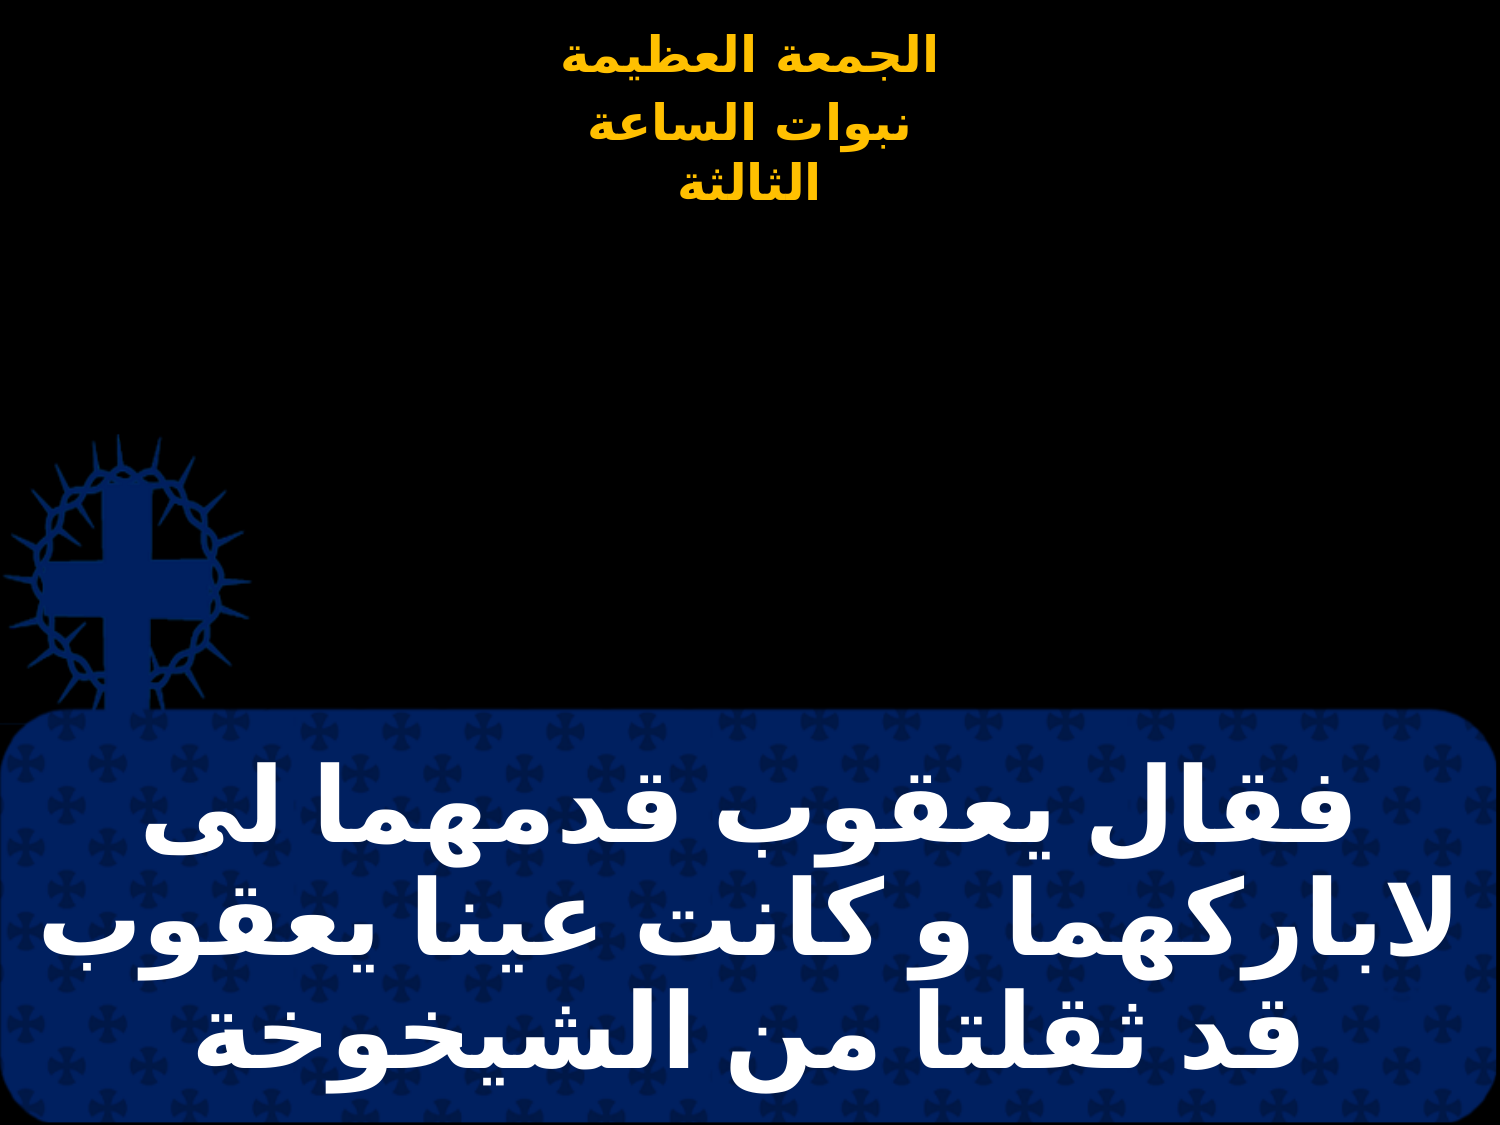

# فقال يعقوب قدمهما لى لاباركهما و كانت عينا يعقوب قد ثقلتا من الشيخوخة